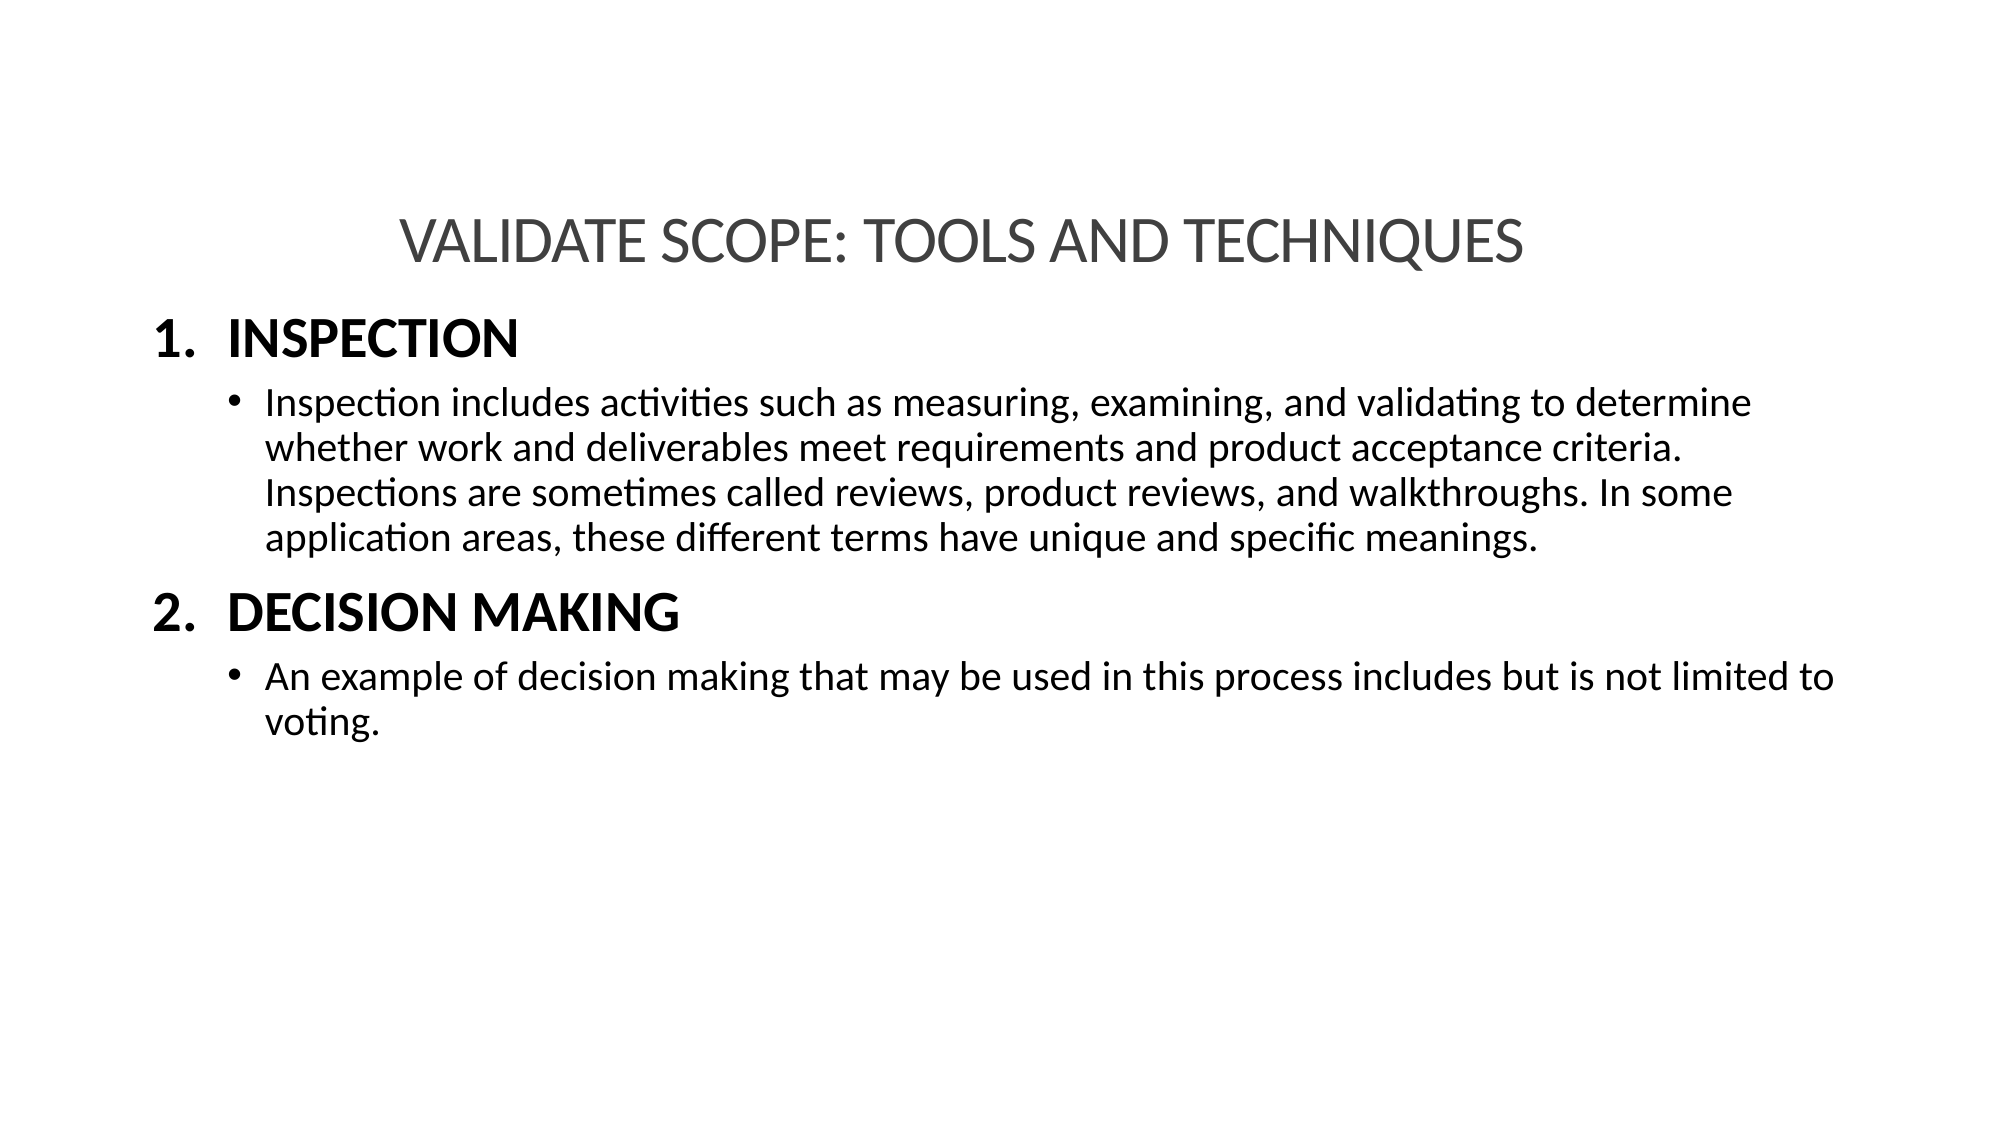

VALIDATE SCOPE: TOOLS AND TECHNIQUES
INSPECTION
Inspection includes activities such as measuring, examining, and validating to determine whether work and deliverables meet requirements and product acceptance criteria. Inspections are sometimes called reviews, product reviews, and walkthroughs. In some application areas, these different terms have unique and specific meanings.
DECISION MAKING
An example of decision making that may be used in this process includes but is not limited to voting.
The PMI Registered Education Provider logo is a registered mark of the Project Management Institute, Inc.
This definition is taken from the Glossary of Project Management Institute, A Guide to the Project Management Body of Knowledge, (PMBOK® Guide) – Sixth Edition, Project Management Institute Inc., 2017.